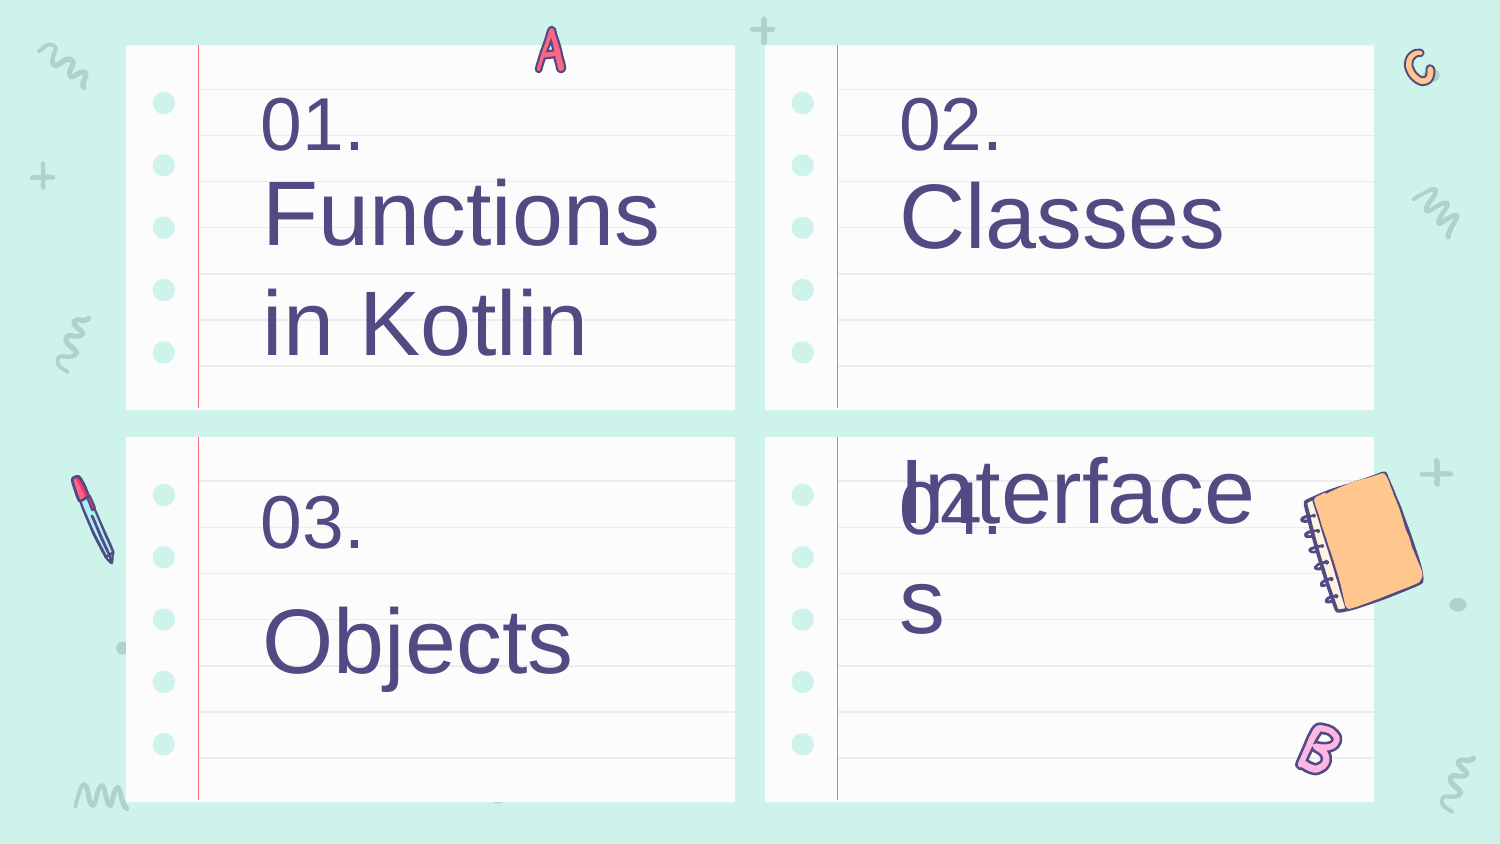

# 01.
02.
Classes
Functions in Kotlin

04.

03.

Interfaces
Objects